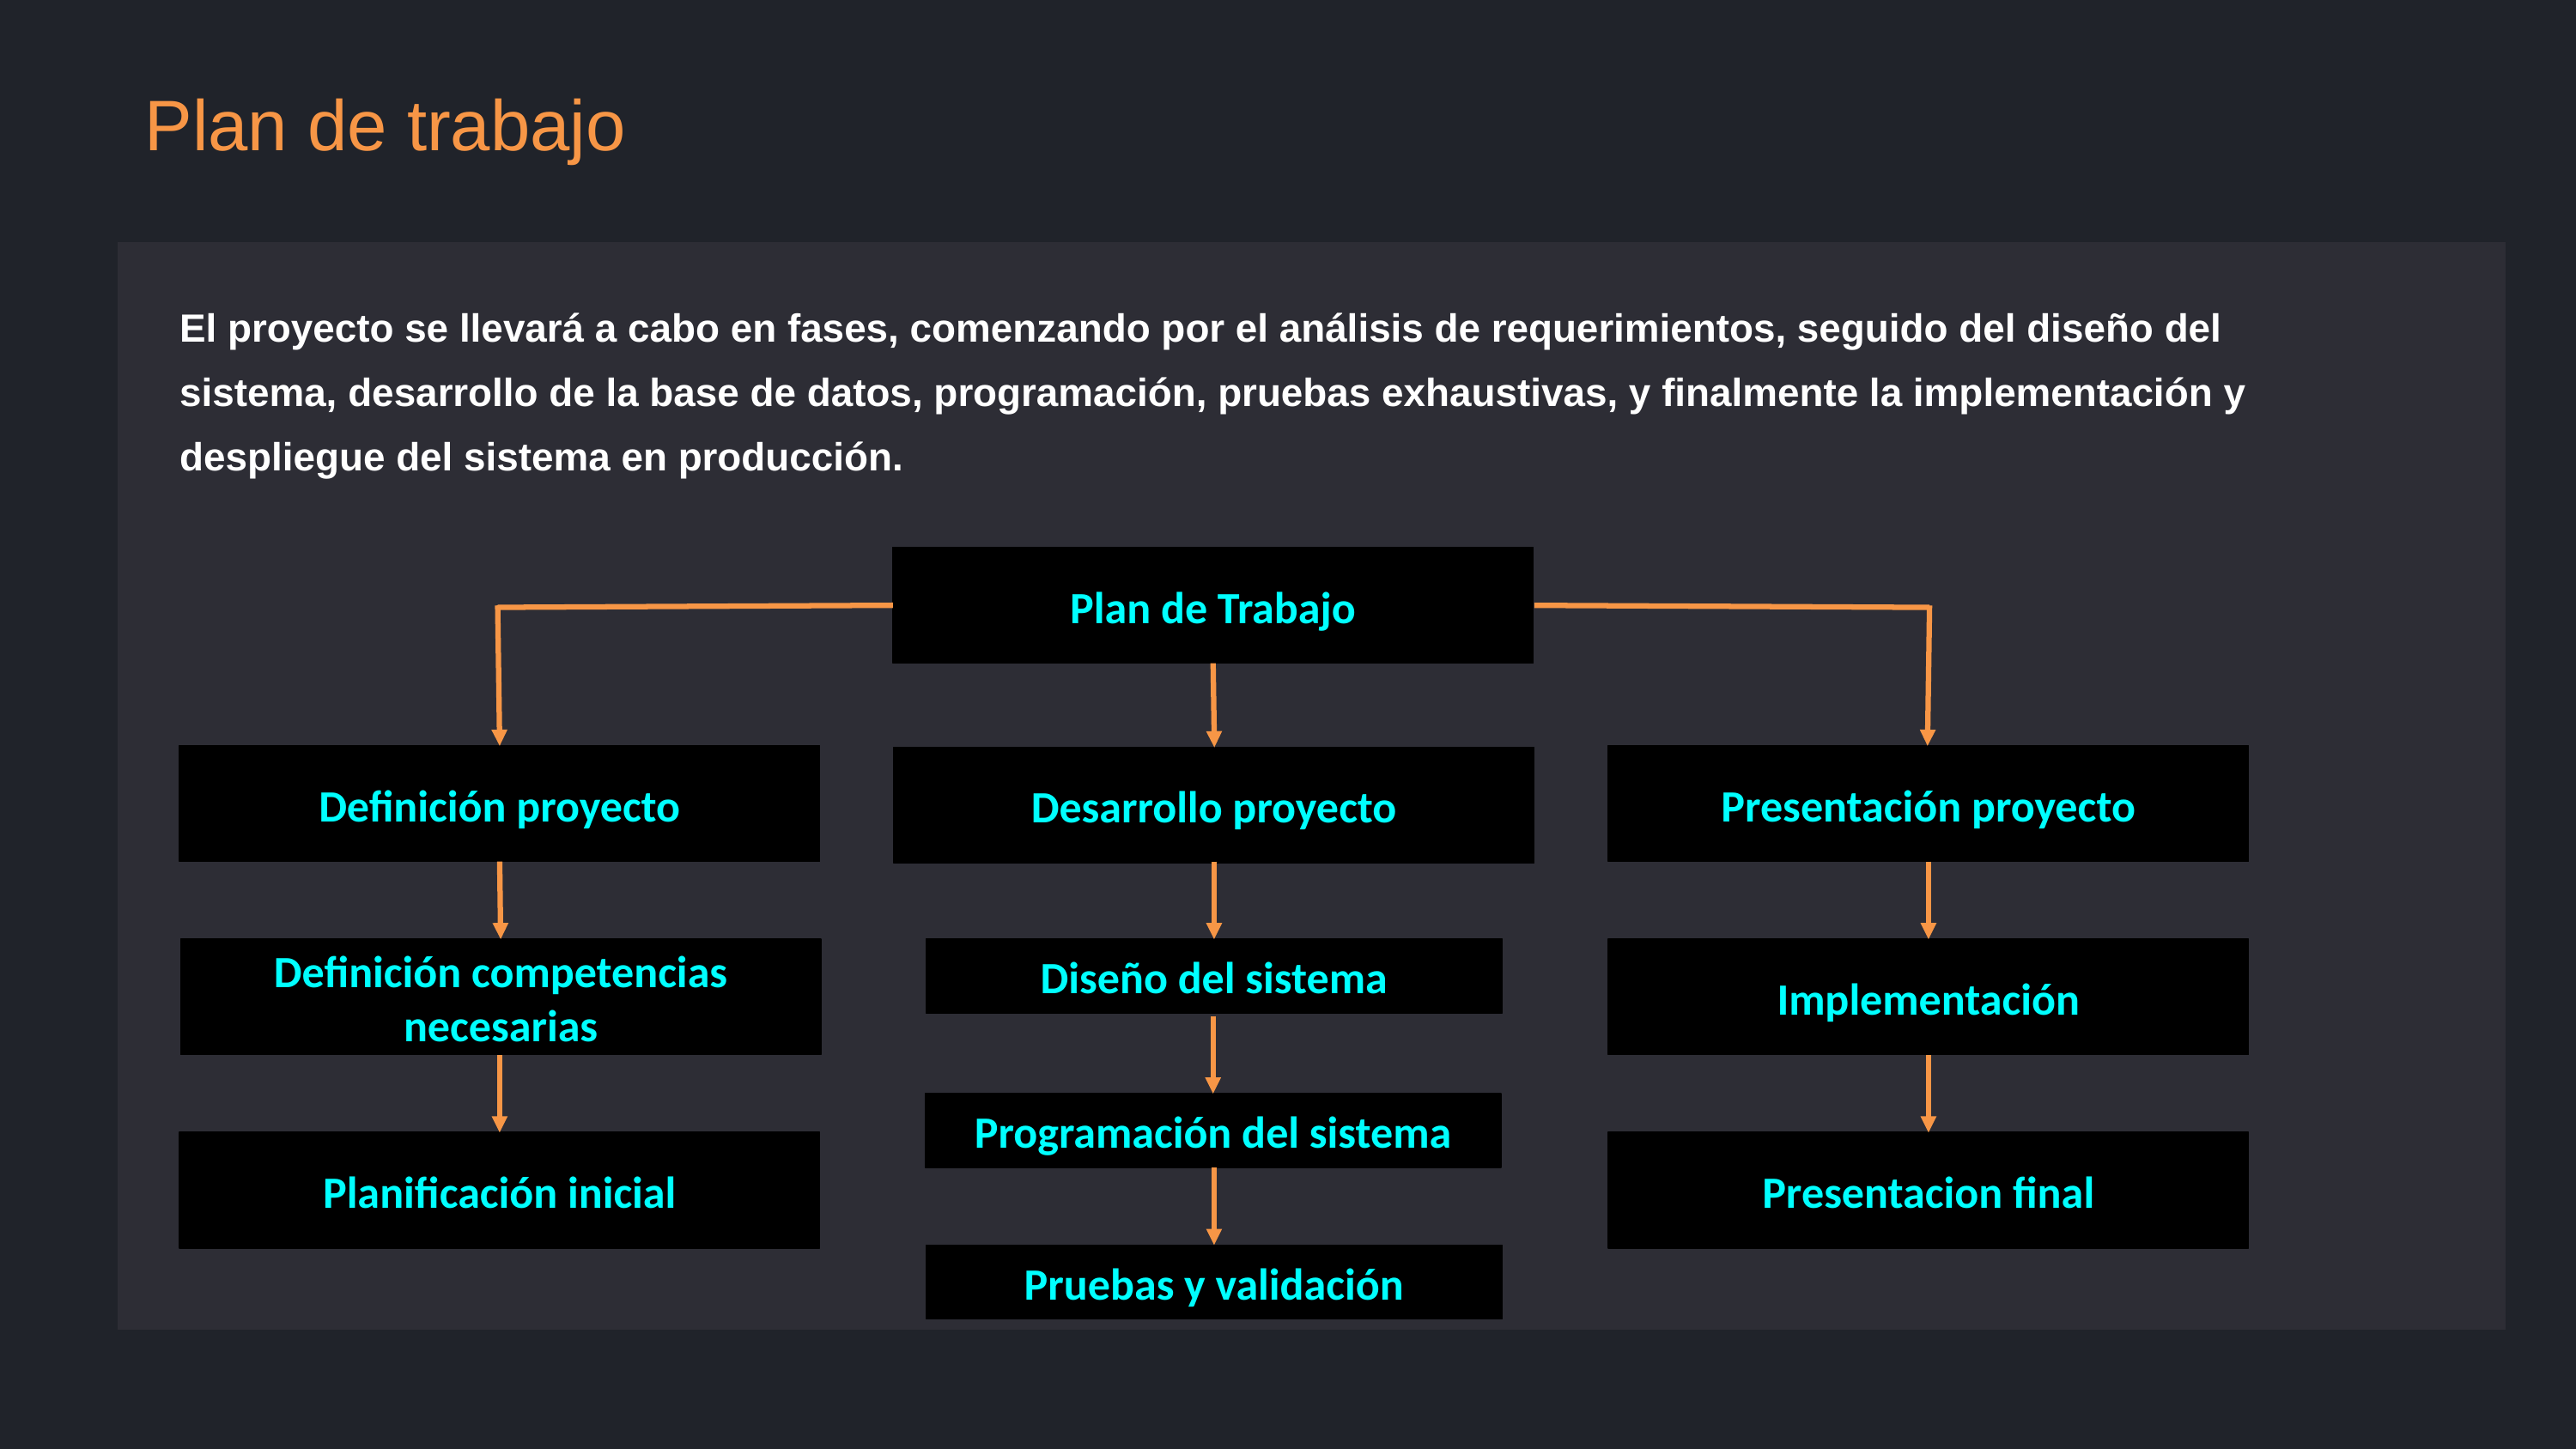

Plan de trabajo

El proyecto se llevará a cabo en fases, comenzando por el análisis de requerimientos, seguido del diseño del sistema, desarrollo de la base de datos, programación, pruebas exhaustivas, y finalmente la implementación y despliegue del sistema en producción.
Plan de Trabajo
Definición proyecto
Presentación proyecto
Desarrollo proyecto
Definición competencias necesarias
Diseño del sistema
Implementación
Programación del sistema
Planificación inicial
Presentacion final
Pruebas y validación